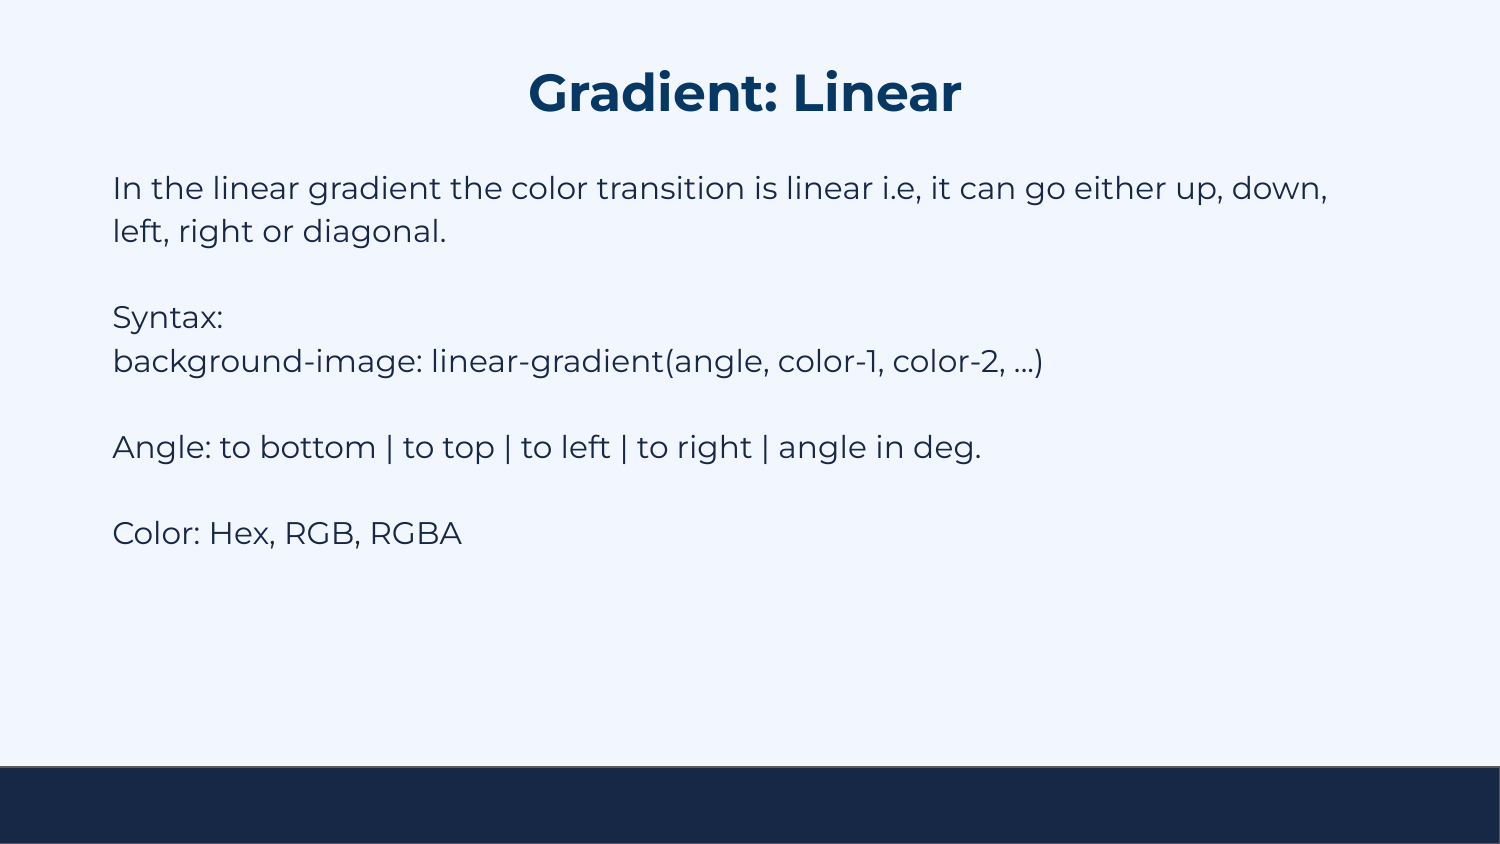

# Gradient: Linear
In the linear gradient the color transition is linear i.e, it can go either up, down, left, right or diagonal.

Syntax:
background-image: linear-gradient(angle, color-1, color-2, ...)

Angle: to bottom | to top | to left | to right | angle in deg.

Color: Hex, RGB, RGBA